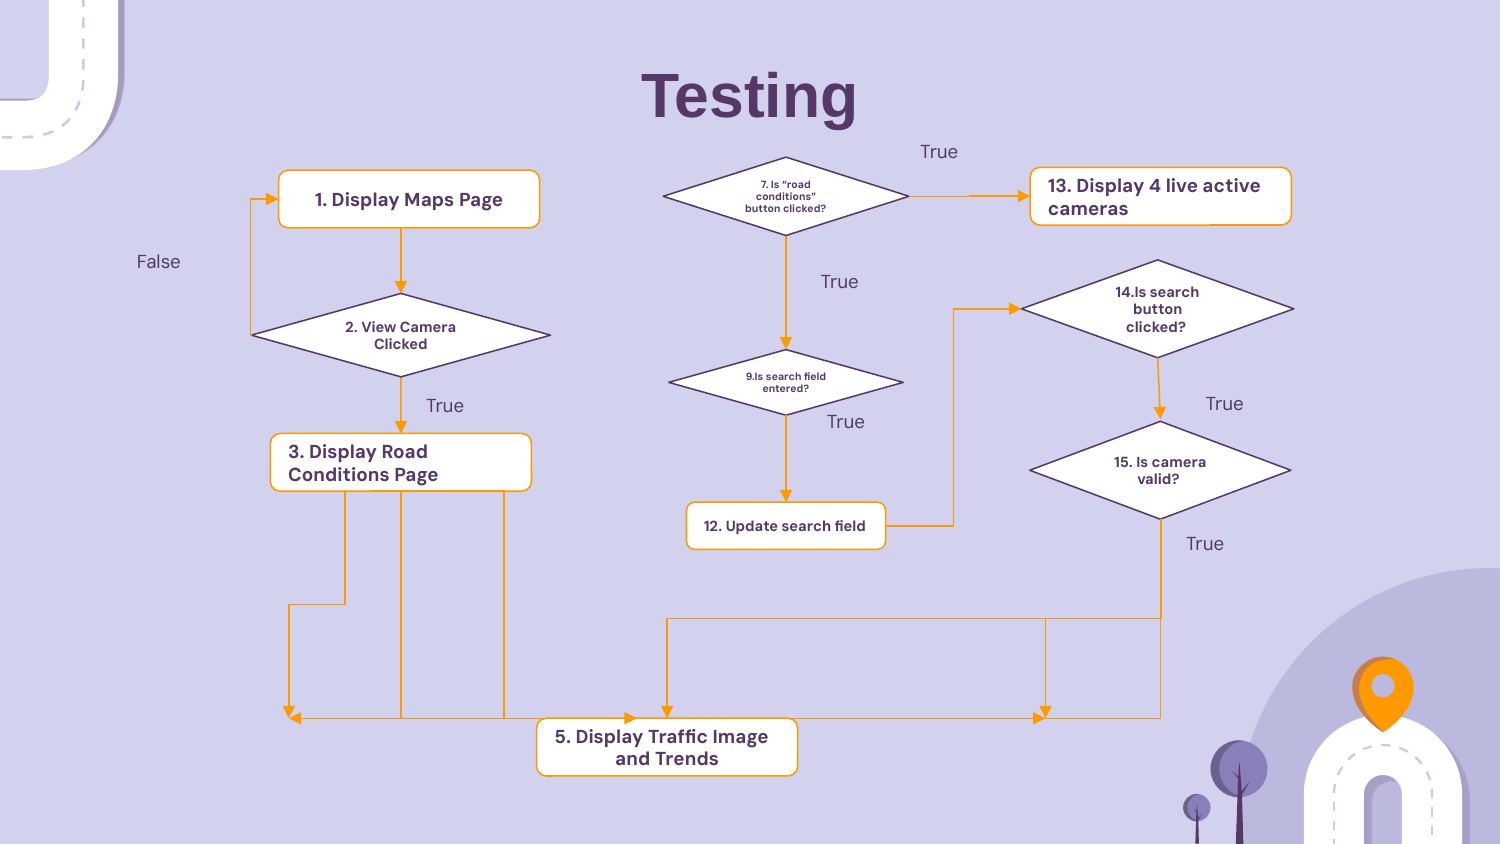

# Testing
True
7. Is “road conditions” button clicked?
13. Display 4 live active cameras
1. Display Maps Page
False
14.Is search button clicked?
True
2. View Camera Clicked
9.Is search field entered?
True
True
True
15. Is camera valid?
3. Display Road Conditions Page
12. Update search field
True
5. Display Traffic Image
and Trends